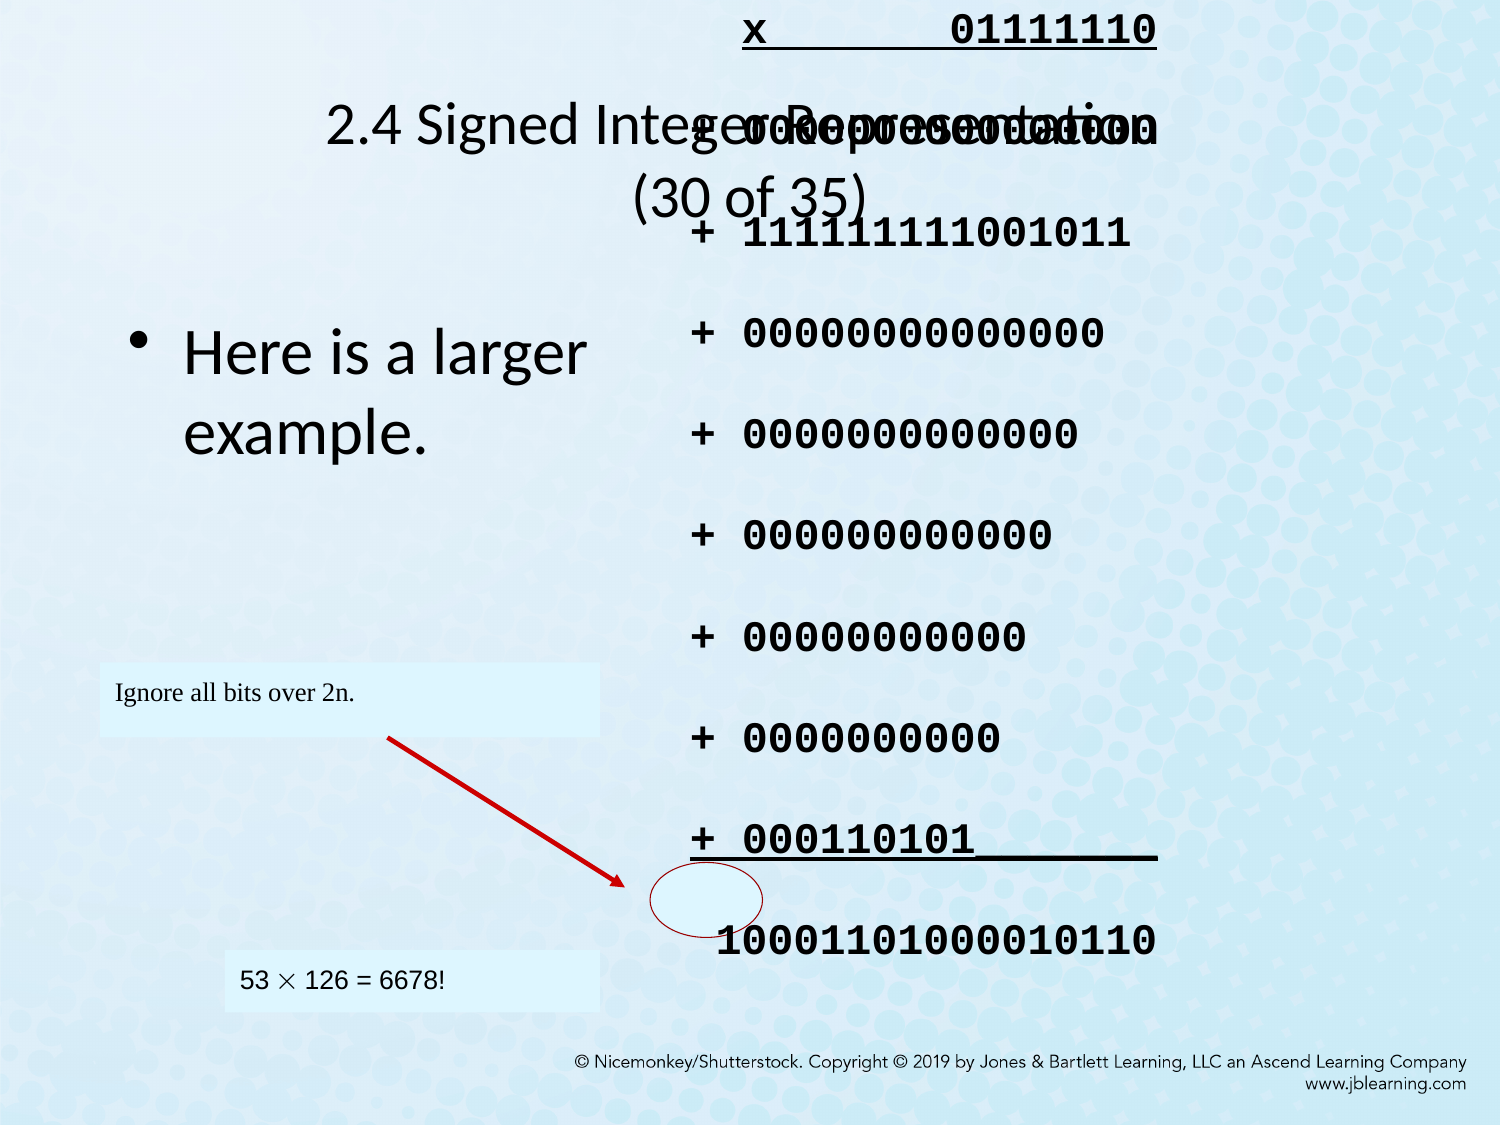

# 2.4 Signed Integer Representation (30 of 35)
          00110101
  x       01111110
+ 0000000000000000
+ 111111111001011
+ 00000000000000
+ 0000000000000
+ 000000000000
+ 00000000000
+ 0000000000
+ 000110101_______
 10001101000010110
Here is a larger example.
Ignore all bits over 2n.

53 × 126 = 6678!